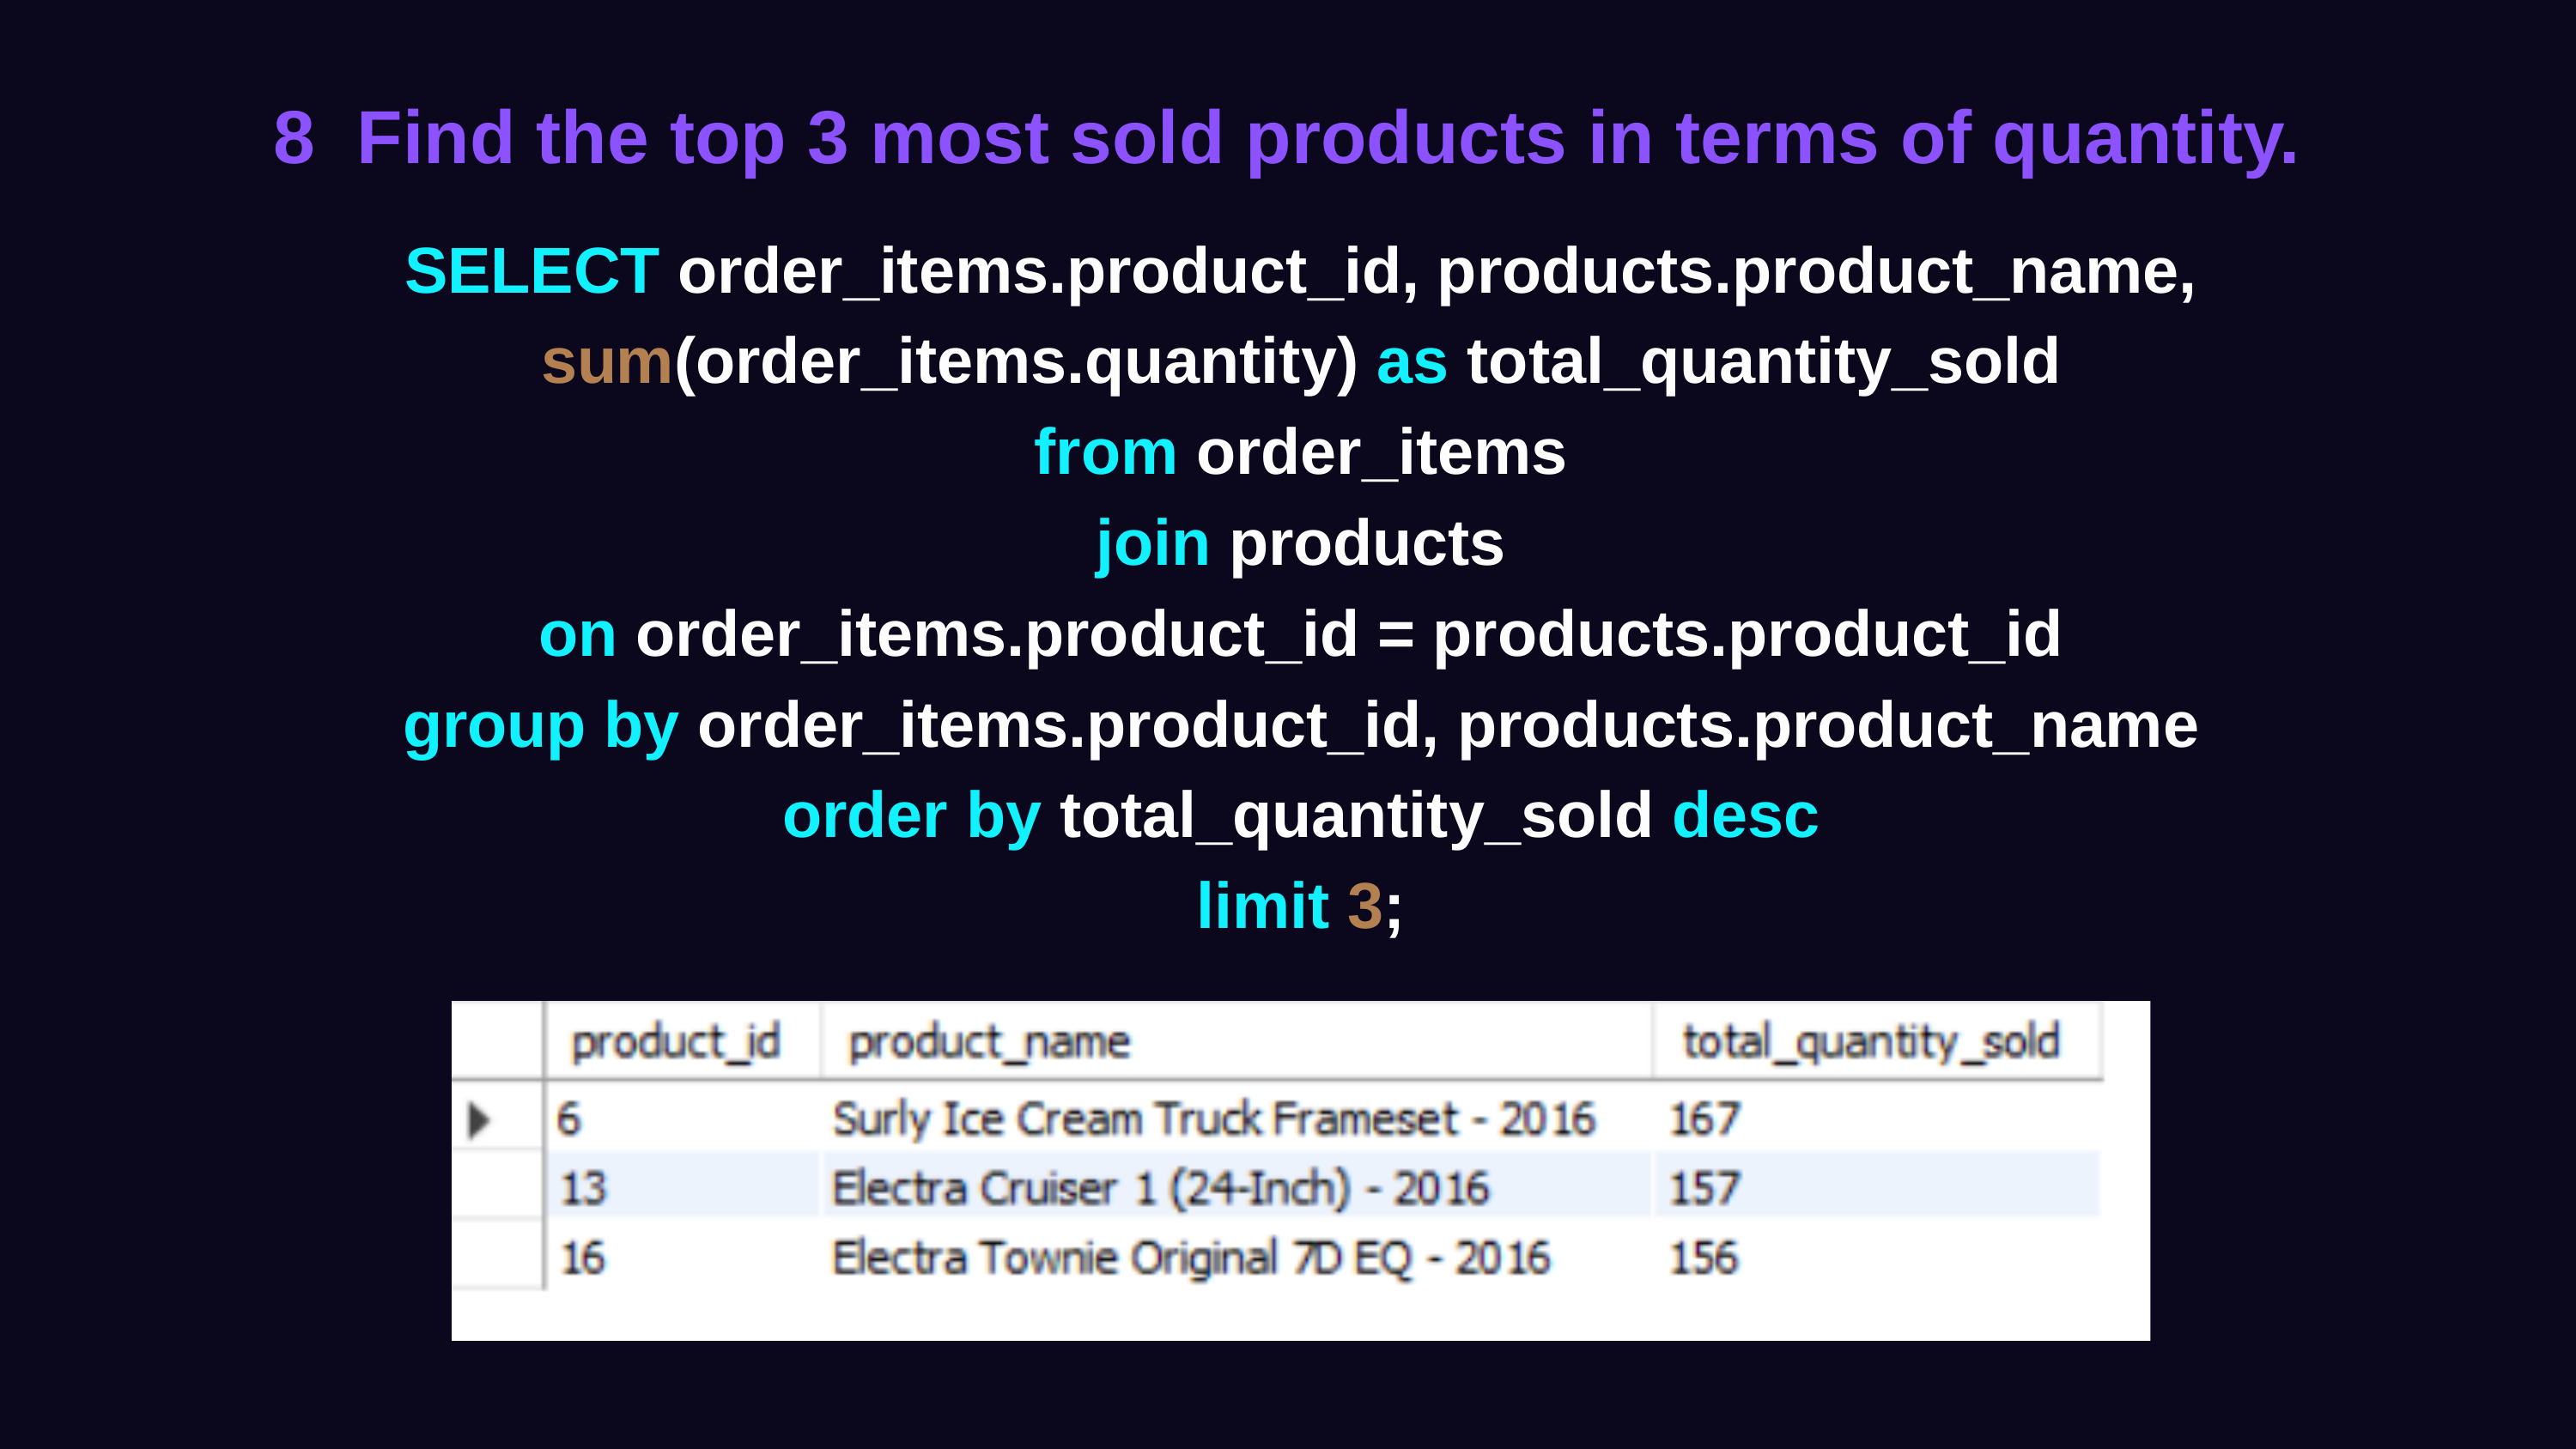

8  Find the top 3 most sold products in terms of quantity.
SELECT order_items.product_id, products.product_name,
sum(order_items.quantity) as total_quantity_sold
from order_items
join products
on order_items.product_id = products.product_id
group by order_items.product_id, products.product_name
order by total_quantity_sold desc
limit 3;